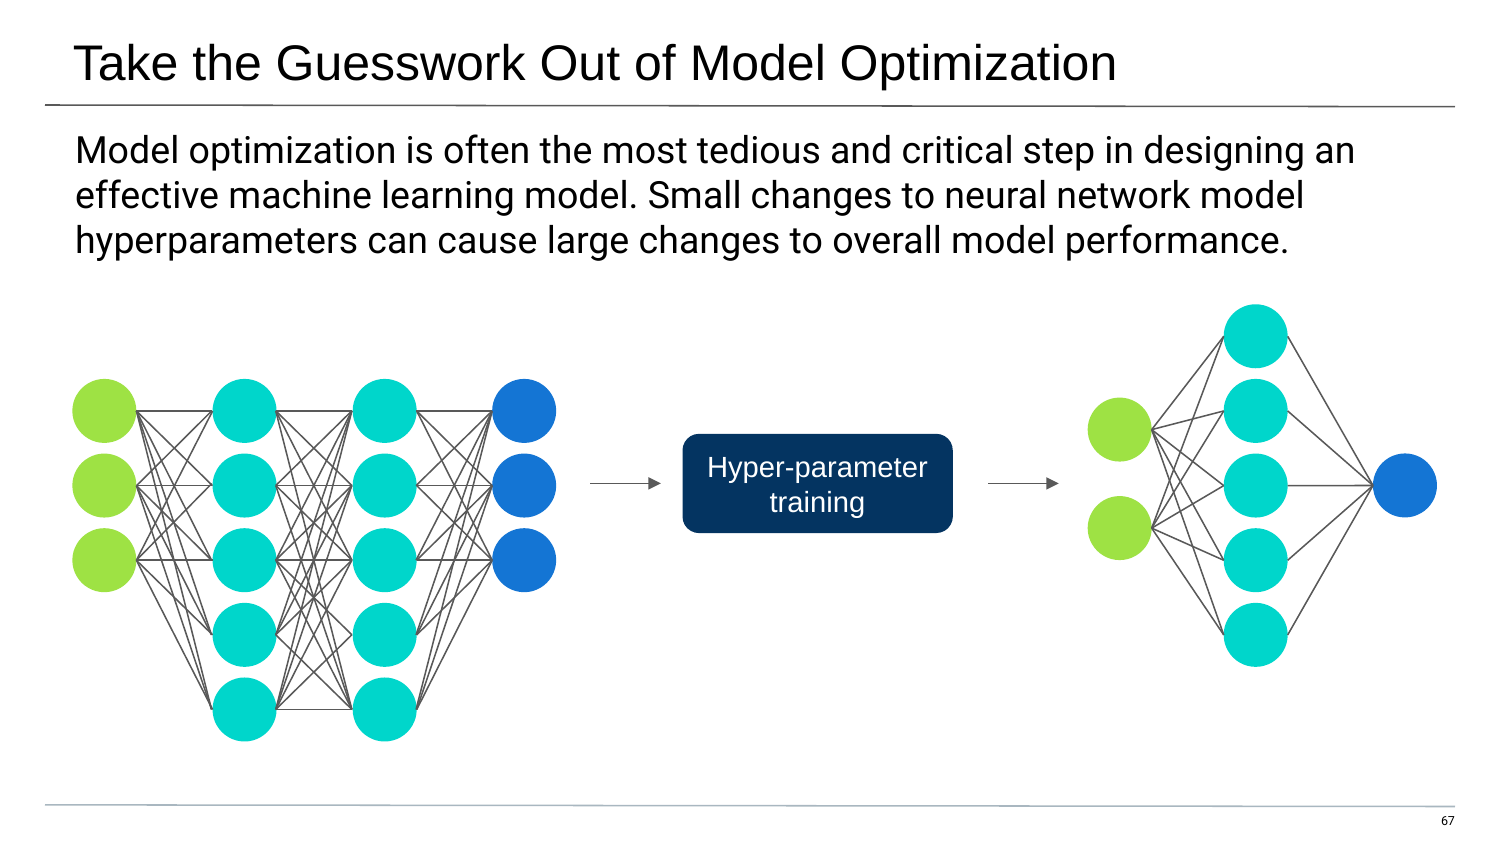

# Take the Guesswork Out of Model Optimization
Model optimization is often the most tedious and critical step in designing an effective machine learning model. Small changes to neural network model hyperparameters can cause large changes to overall model performance.

Hyper-parameter training

67